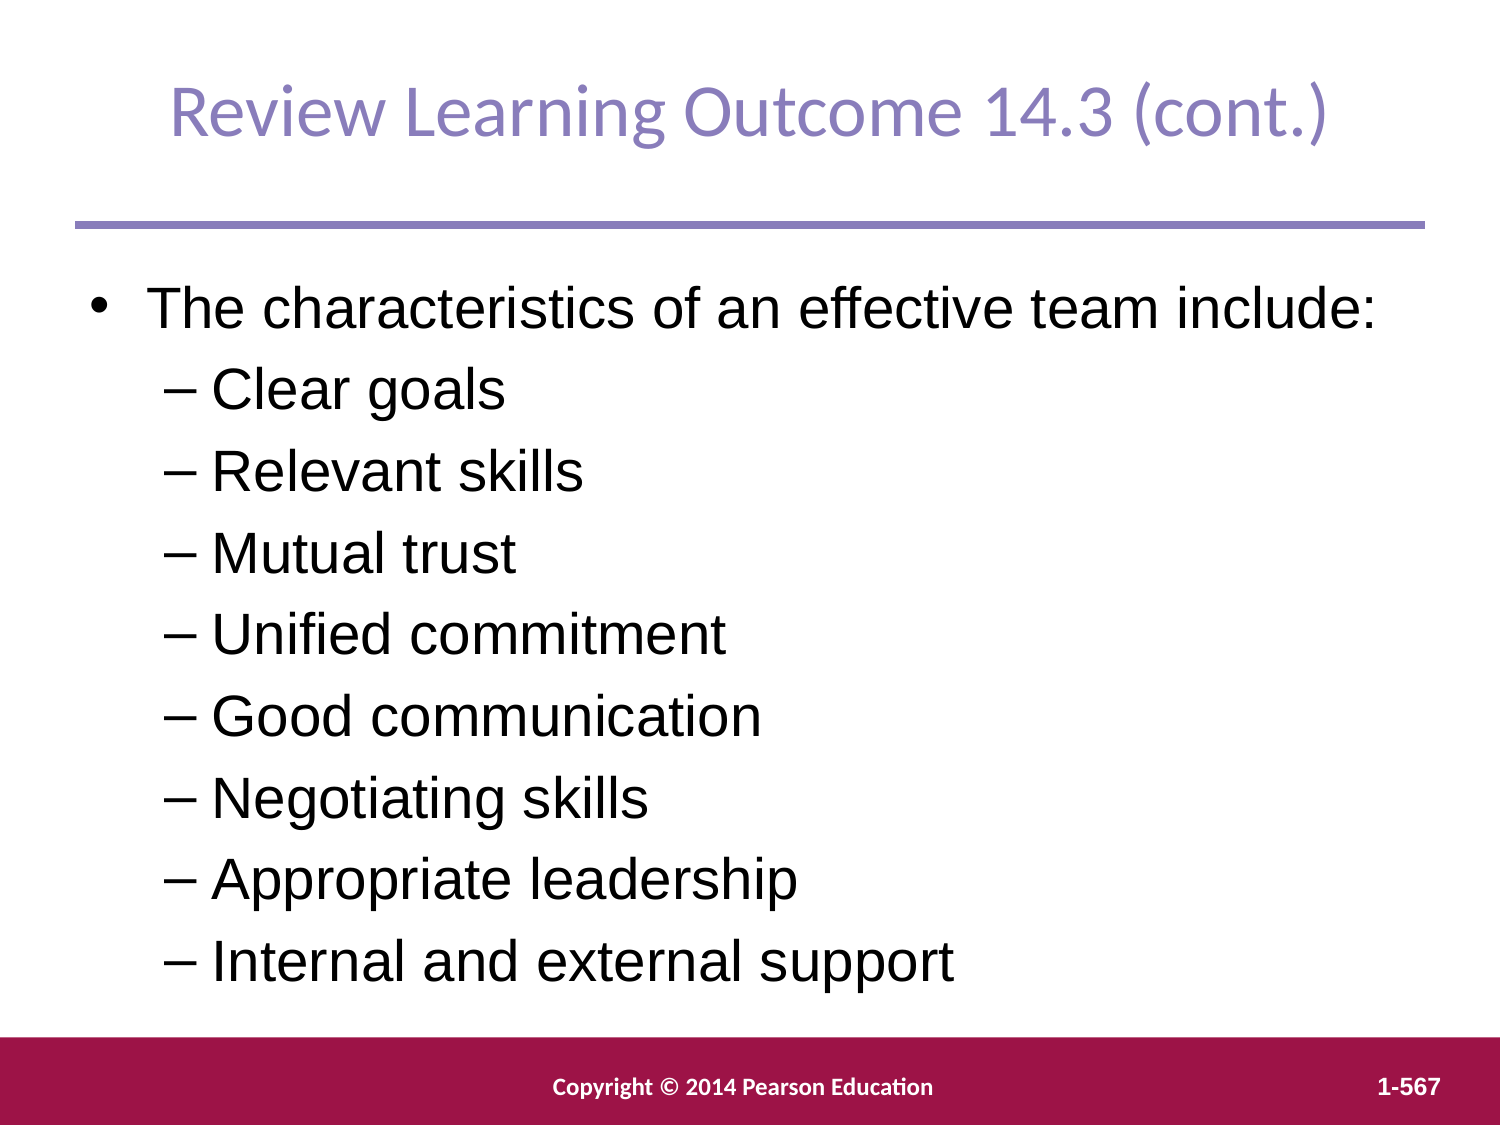

Review Learning Outcome 14.3 (cont.)
The characteristics of an effective team include:
Clear goals
Relevant skills
Mutual trust
Unified commitment
Good communication
Negotiating skills
Appropriate leadership
Internal and external support